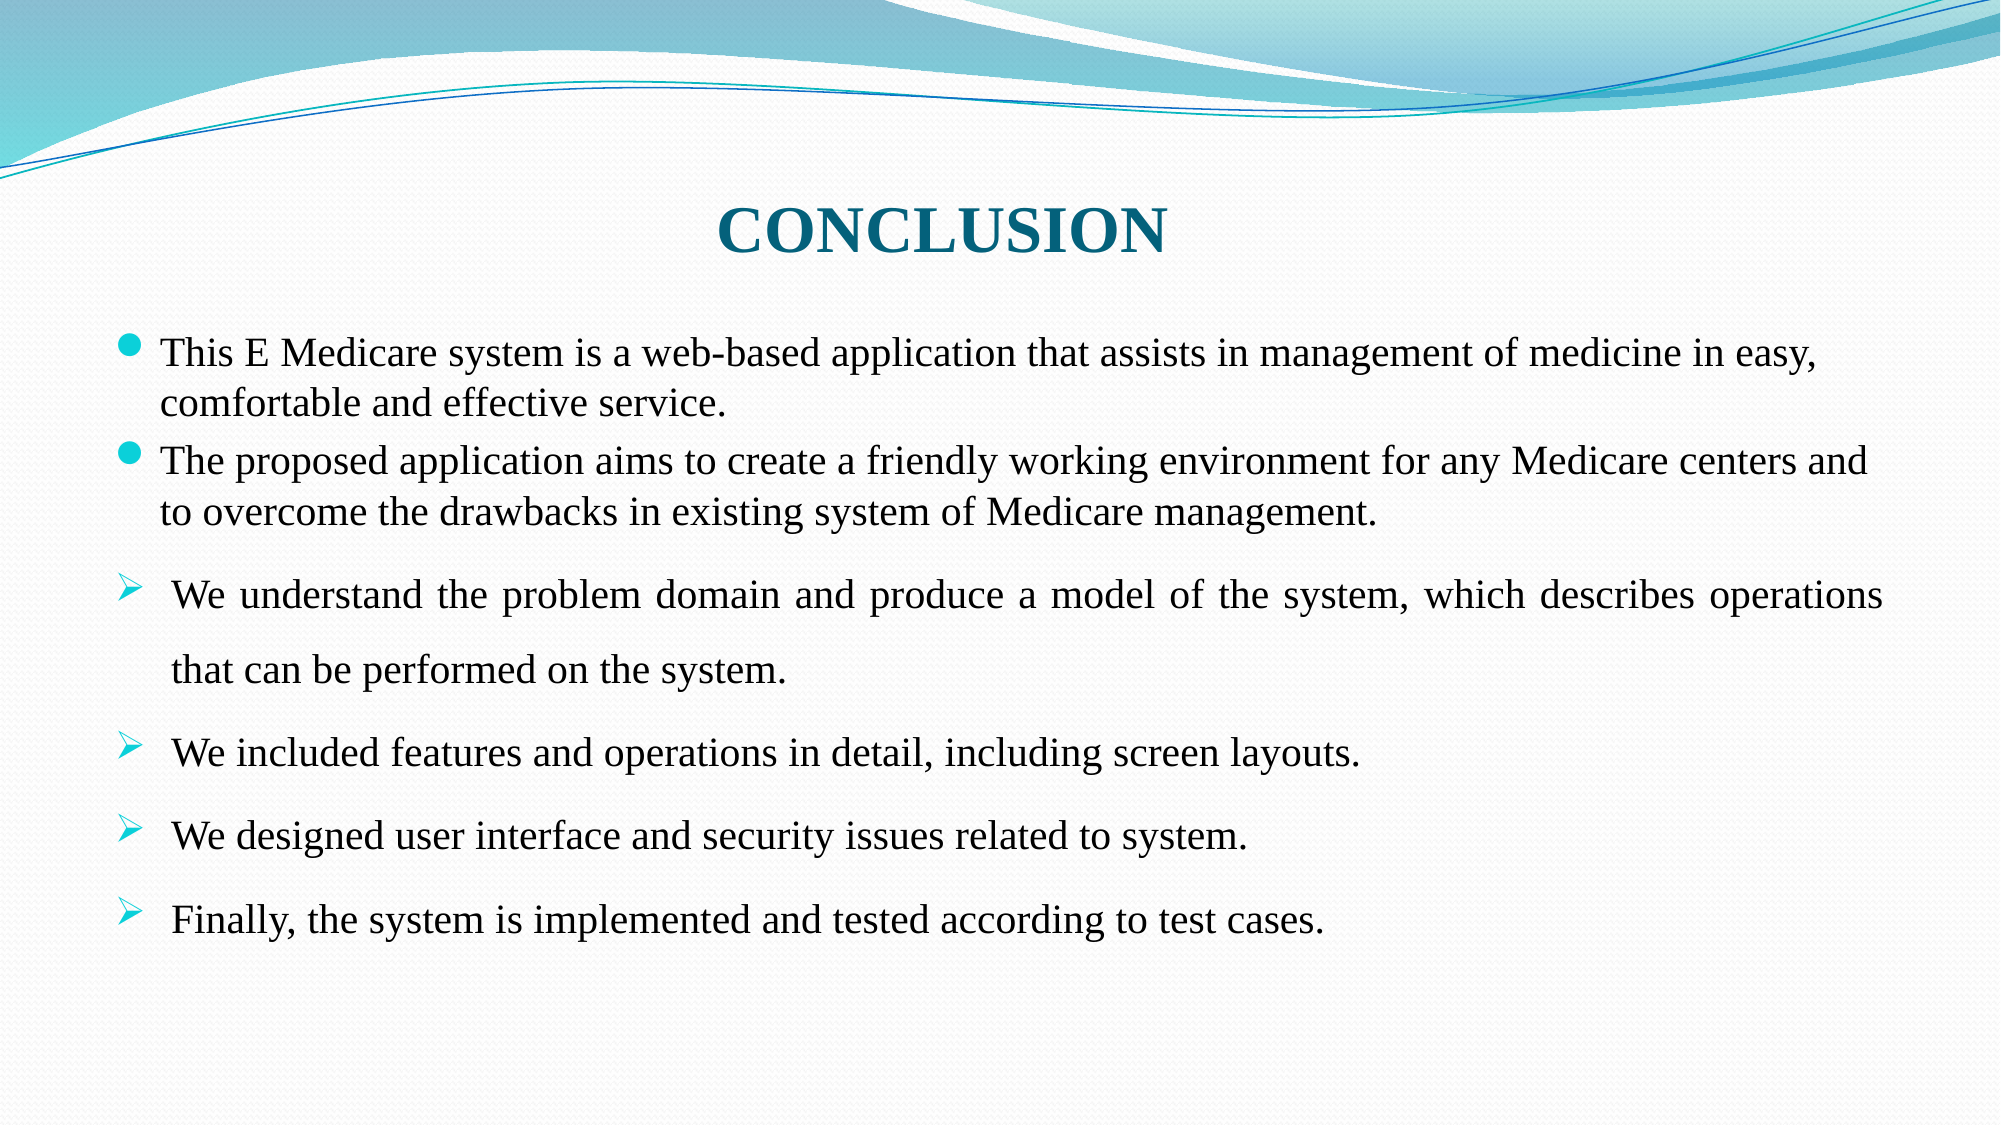

# CONCLUSION
This E Medicare system is a web-based application that assists in management of medicine in easy, comfortable and effective service.
The proposed application aims to create a friendly working environment for any Medicare centers and to overcome the drawbacks in existing system of Medicare management.
We understand the problem domain and produce a model of the system, which describes operations that can be performed on the system.
We included features and operations in detail, including screen layouts.
We designed user interface and security issues related to system.
Finally, the system is implemented and tested according to test cases.